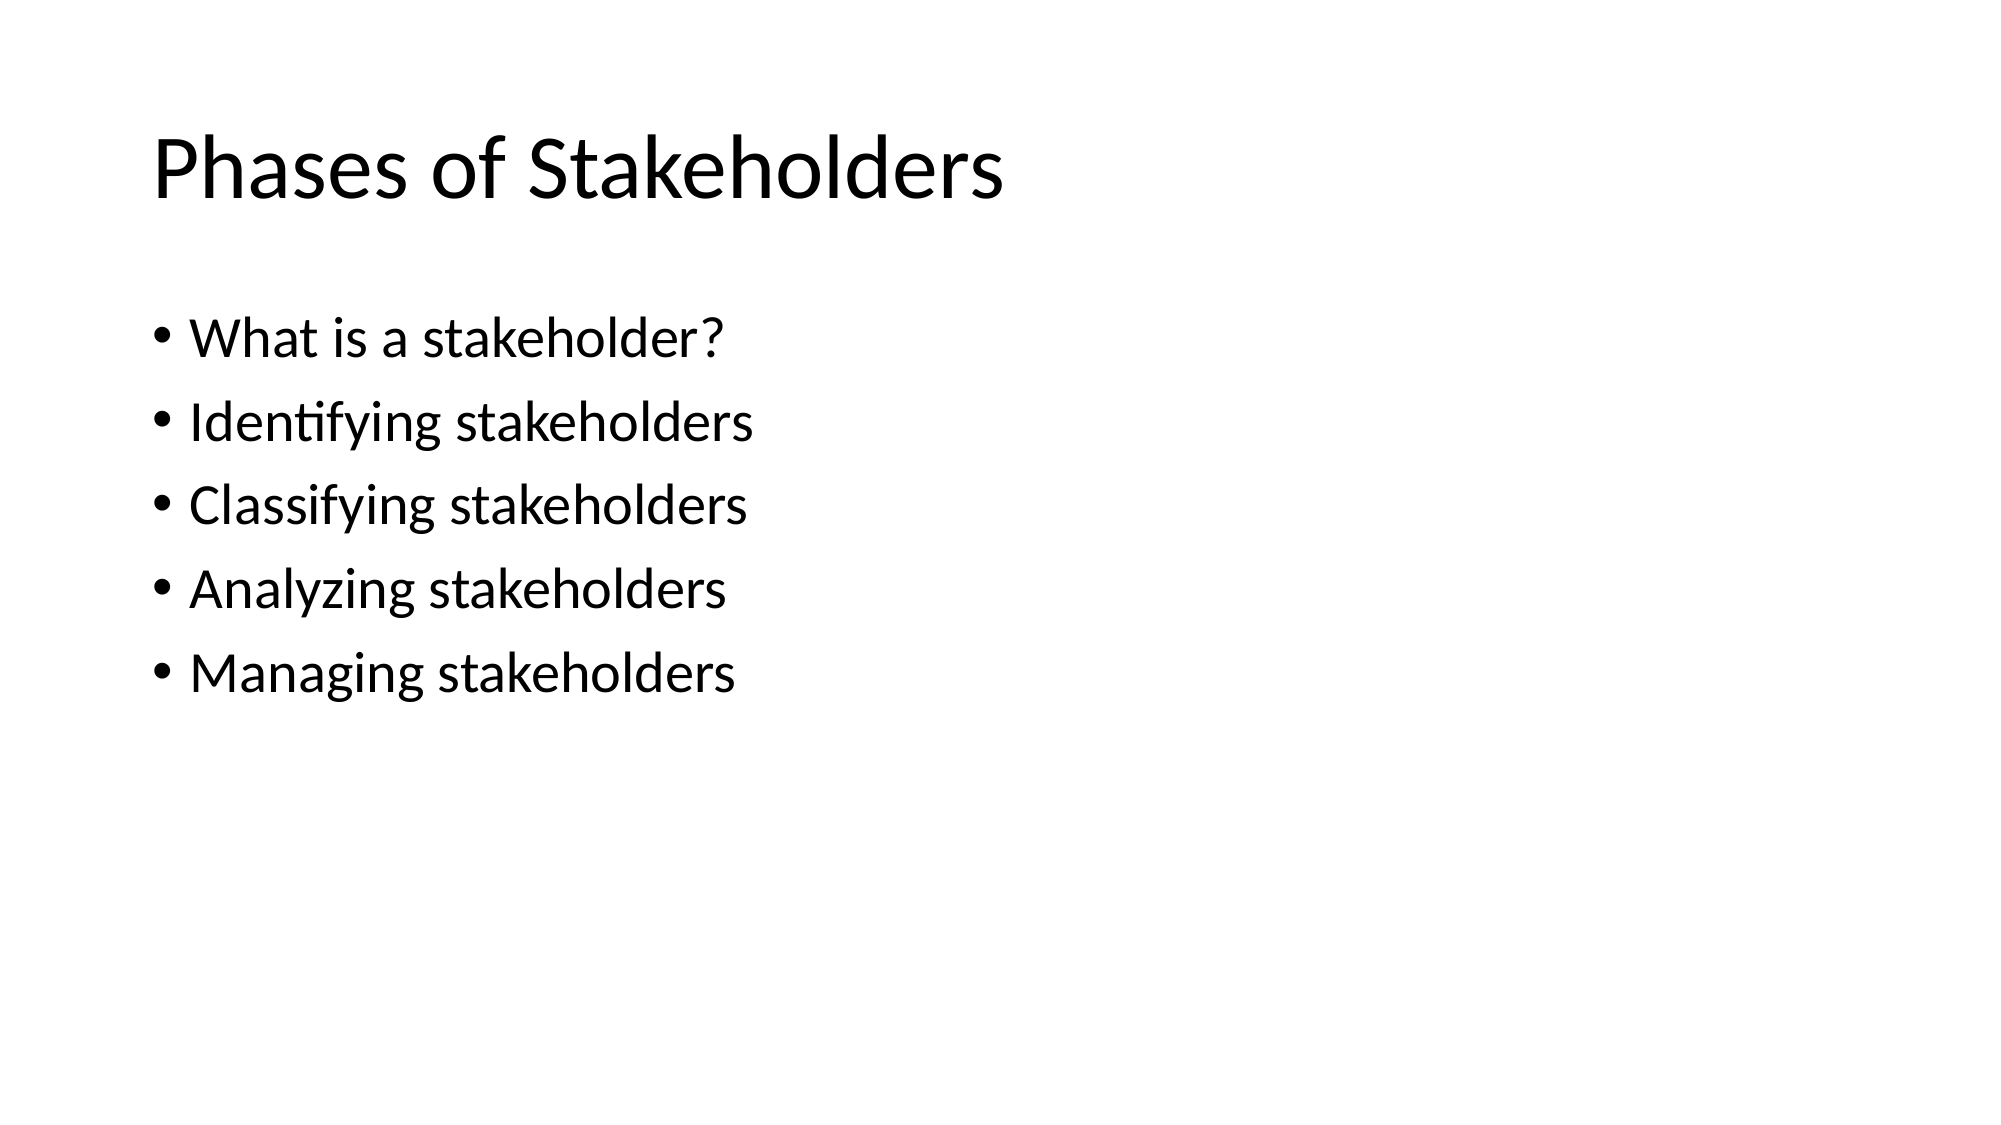

# Phases of Stakeholders
What is a stakeholder?
Identifying stakeholders
Classifying stakeholders
Analyzing stakeholders
Managing stakeholders